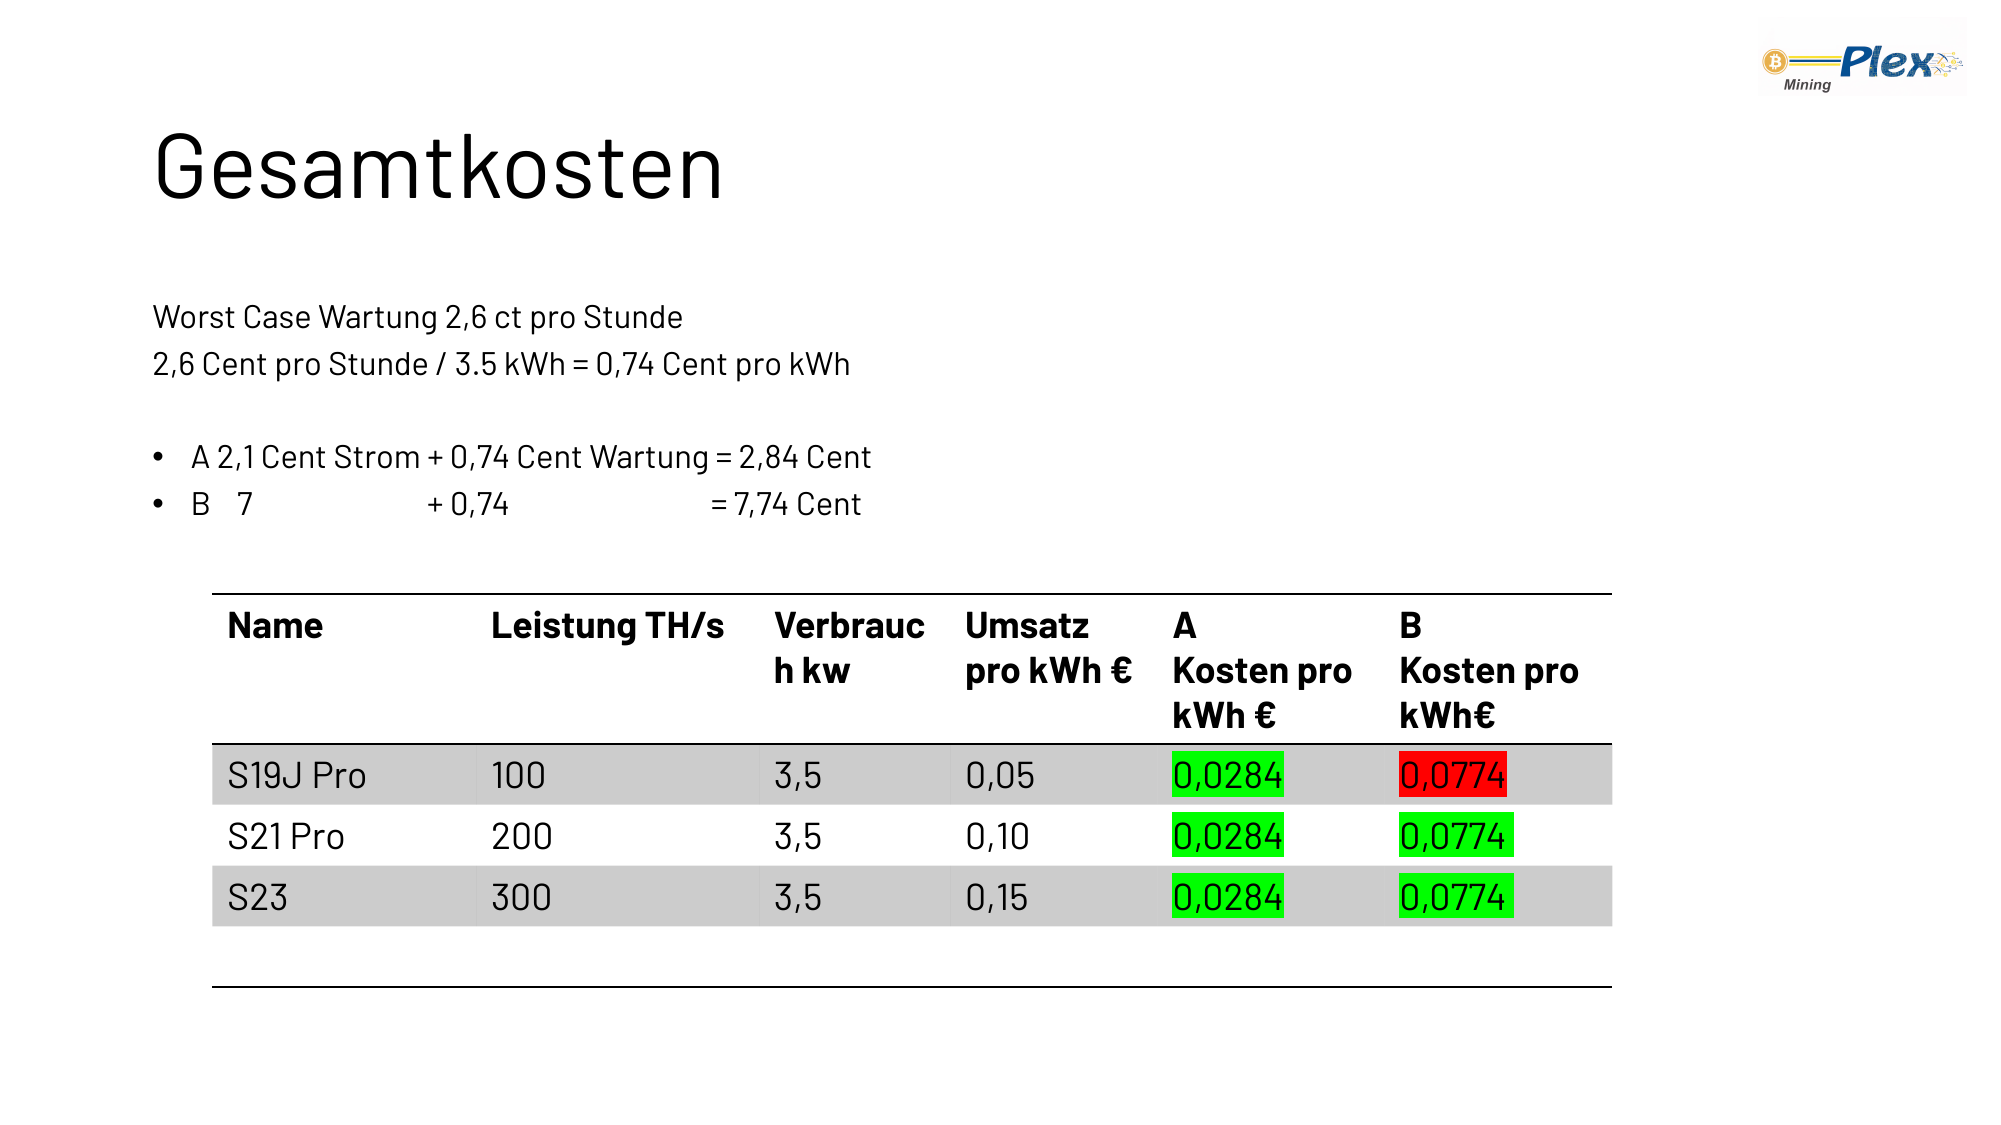

# Gesamtkosten
Worst Case Wartung 2,6 ct pro Stunde
2,6 Cent pro Stunde / 3.5 kWh = 0,74 Cent pro kWh

A 2,1 Cent Strom + 0,74 Cent Wartung = 2,84 Cent
B    7                           + 0,74                               = 7,74 Cent
| Name | Leistung TH/s | Verbrauch kw | Umsatz pro kWh € | A Kosten pro kWh € | B Kosten pro kWh€ |
| --- | --- | --- | --- | --- | --- |
| S19J Pro | 100 | 3,5 | 0,05 | 0,0284 | 0,0774 |
| S21 Pro | 200 | 3,5 | 0,10 | 0,0284 | 0,0774 |
| S23 | 300 | 3,5 | 0,15 | 0,0284 | 0,0774 |
|  |  |  |  |  |  |